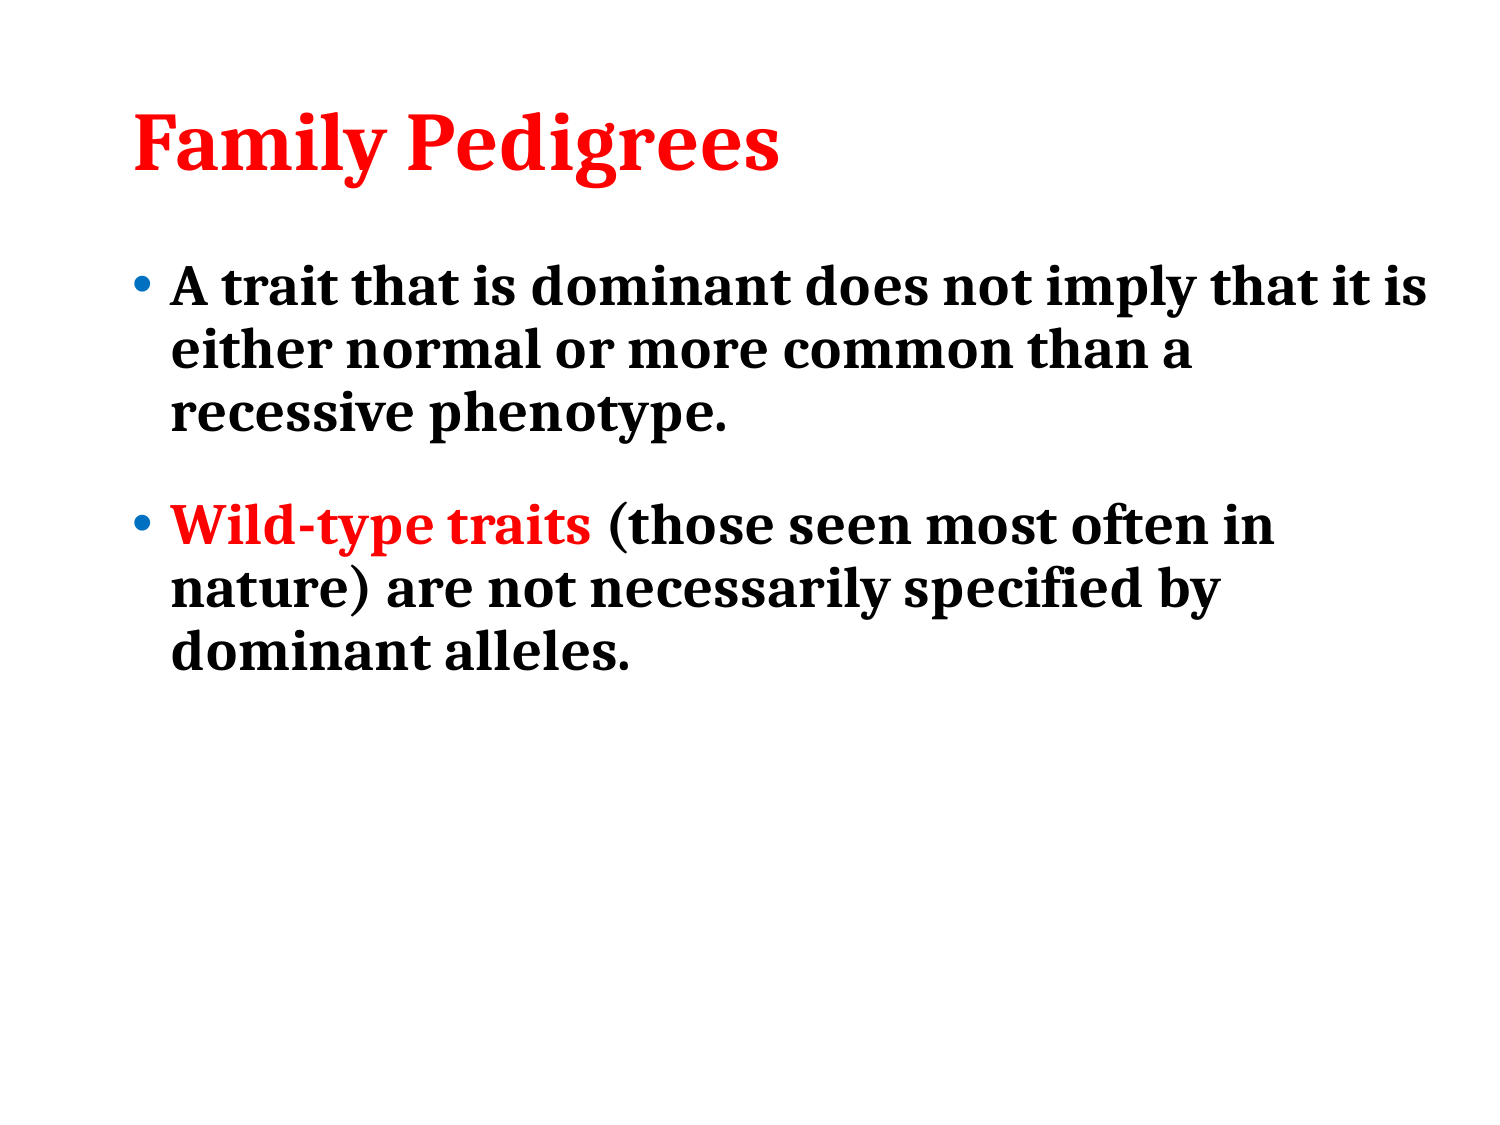

# Family Pedigrees
A trait that is dominant does not imply that it is either normal or more common than a recessive phenotype.
Wild-type traits (those seen most often in nature) are not necessarily specified by dominant alleles.